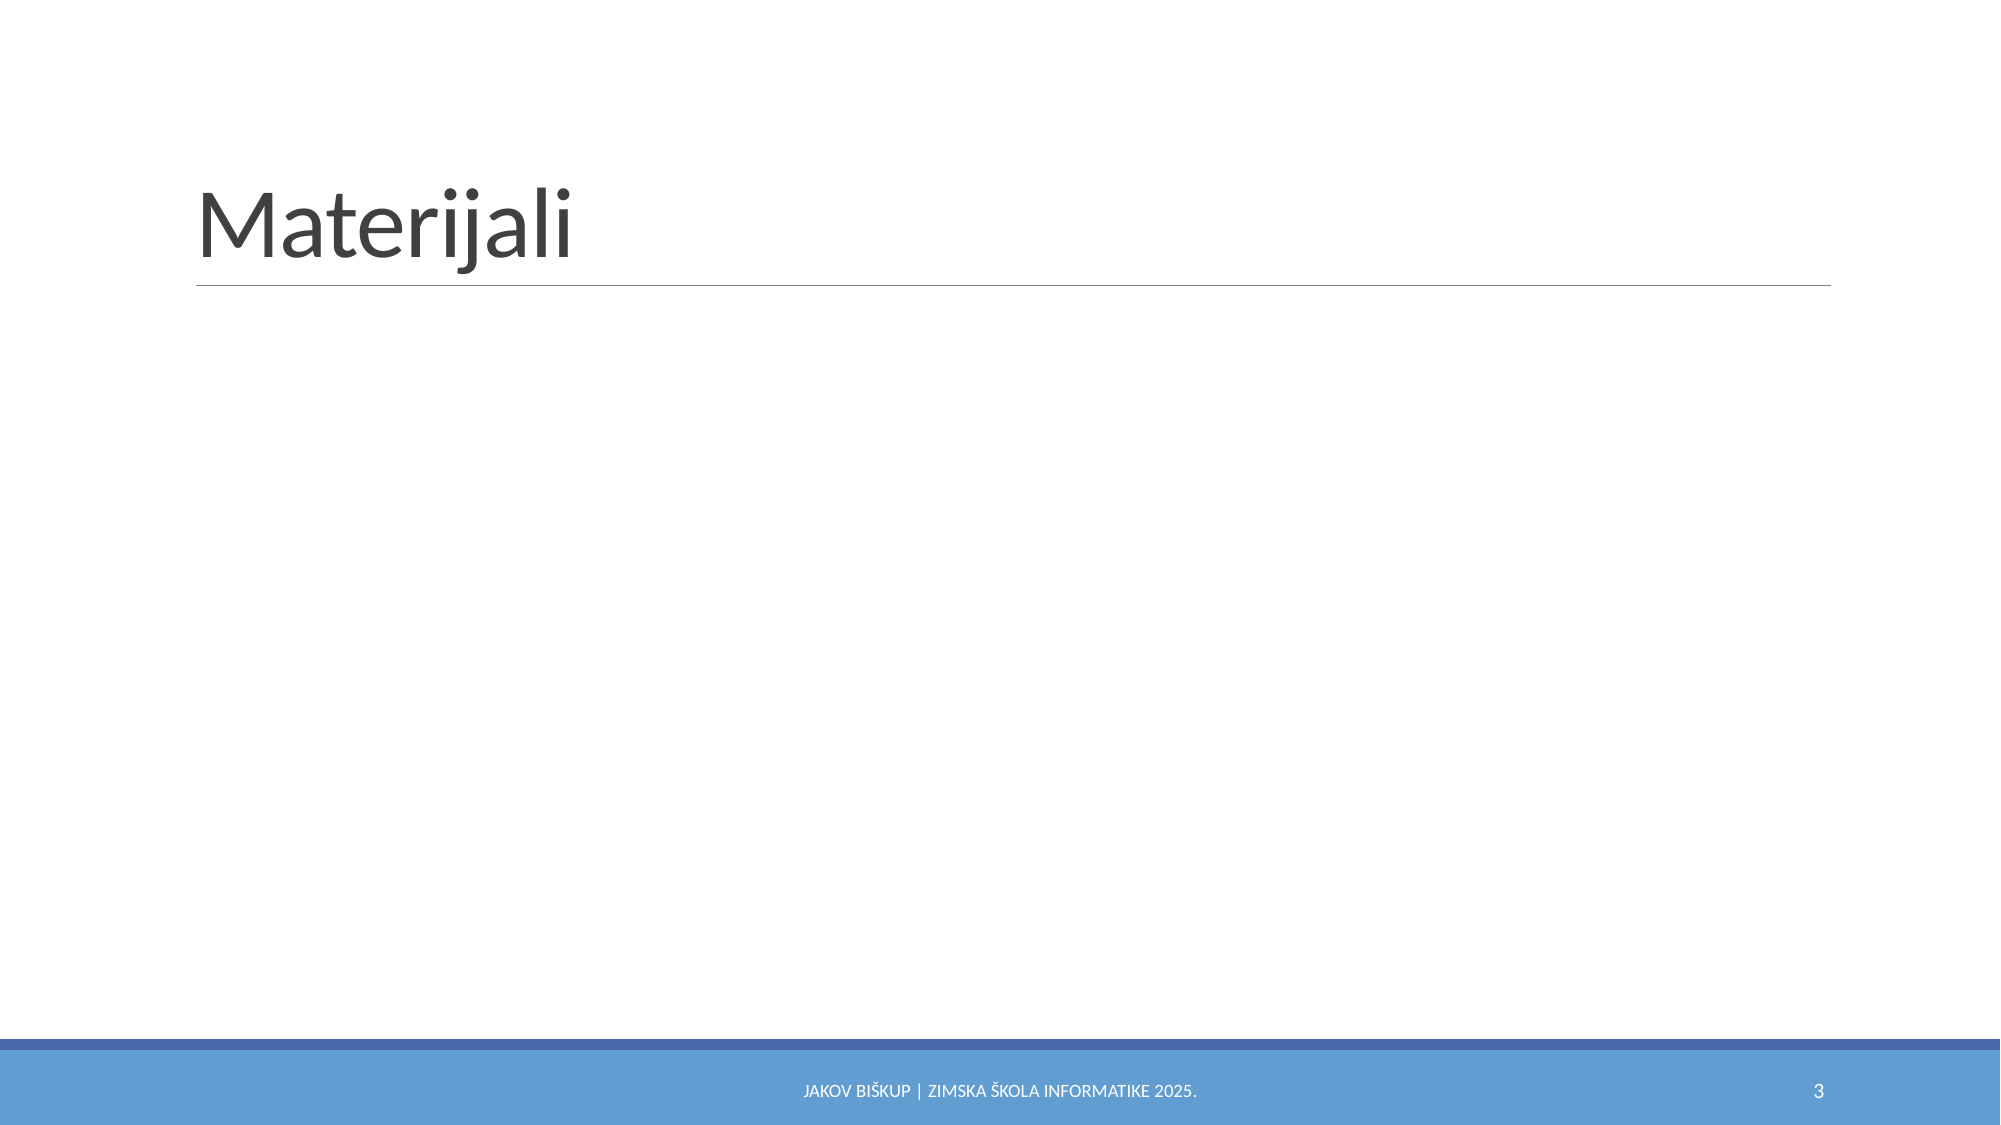

# Materijali

Jakov Biškup | Zimska škola informatike 2025.
3